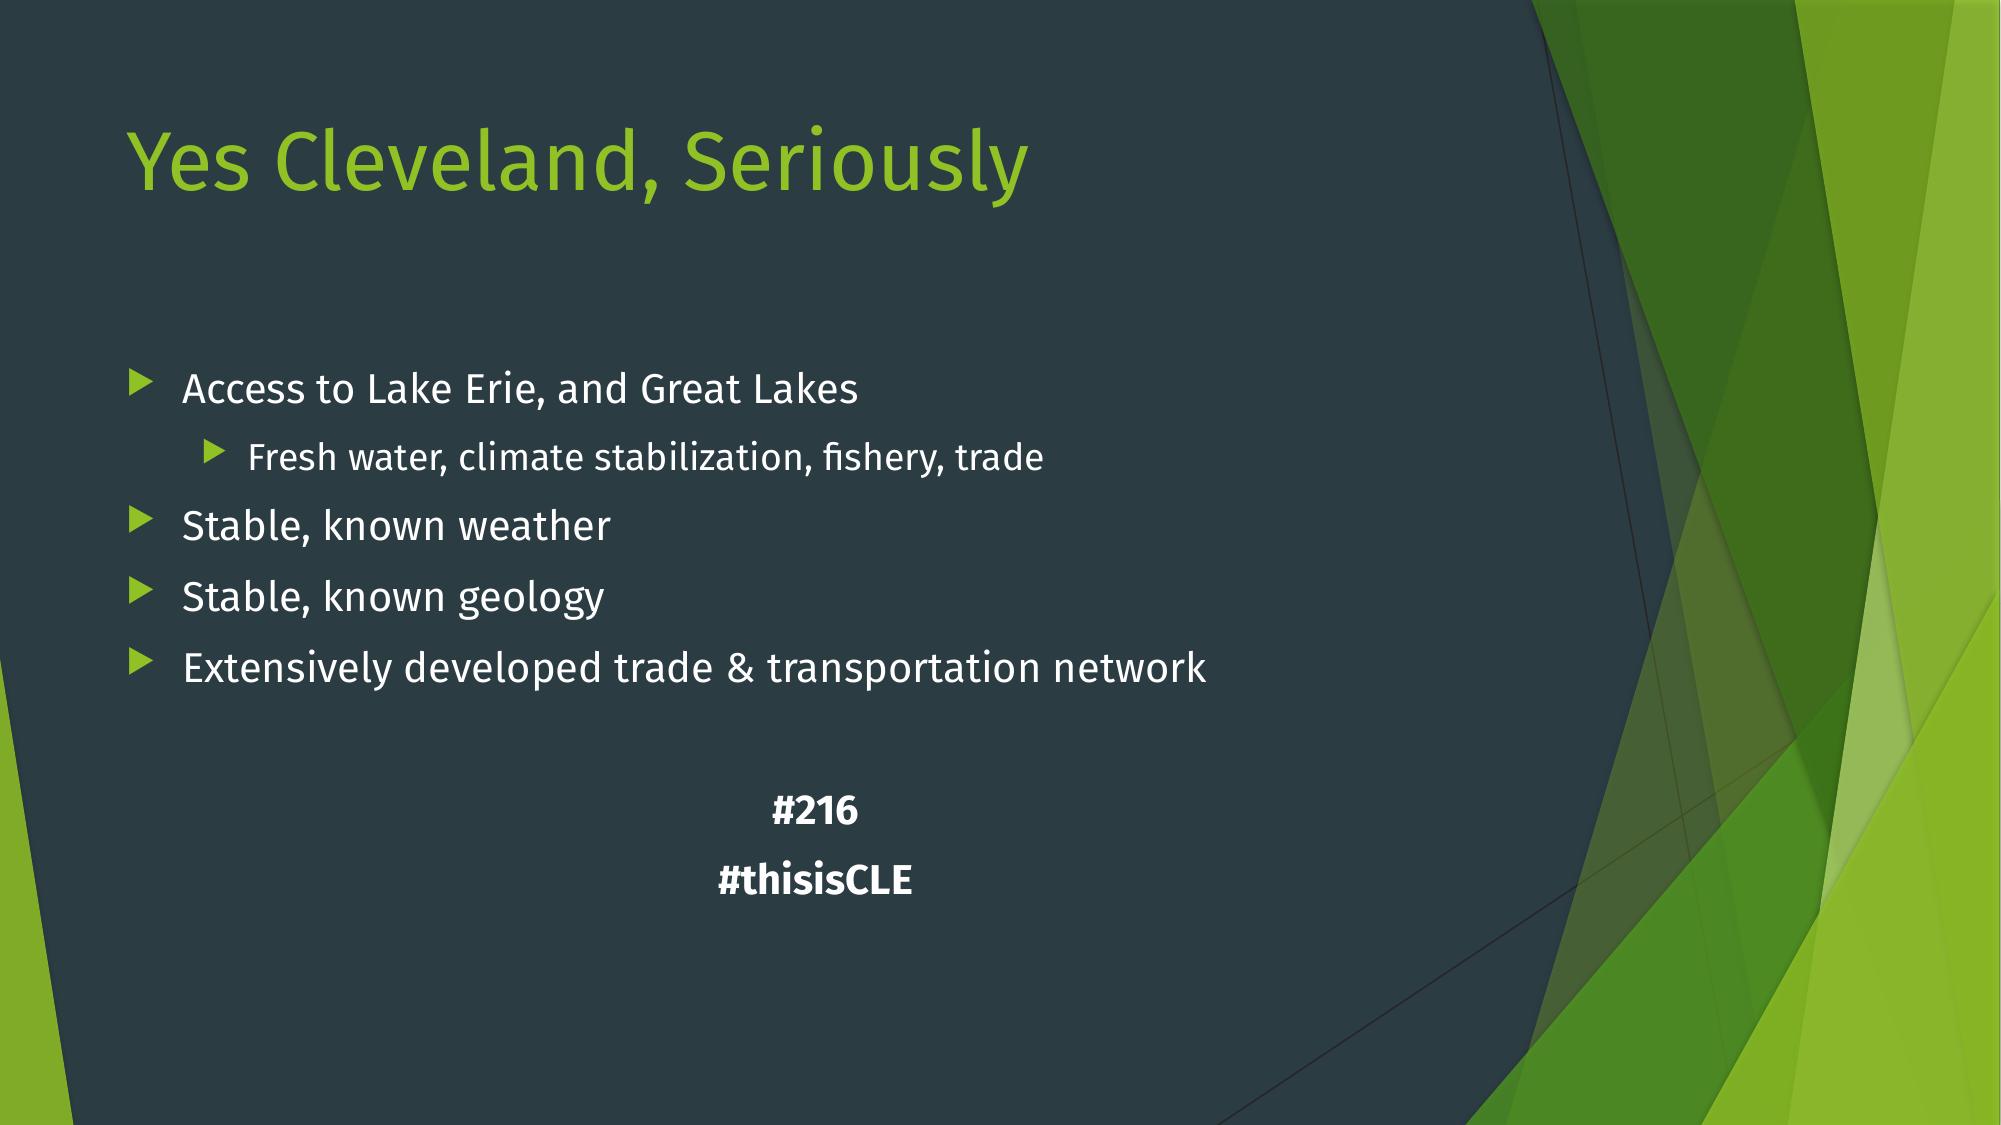

# Yes Cleveland, Seriously
Access to Lake Erie, and Great Lakes
Fresh water, climate stabilization, fishery, trade
Stable, known weather
Stable, known geology
Extensively developed trade & transportation network

#216
#thisisCLE